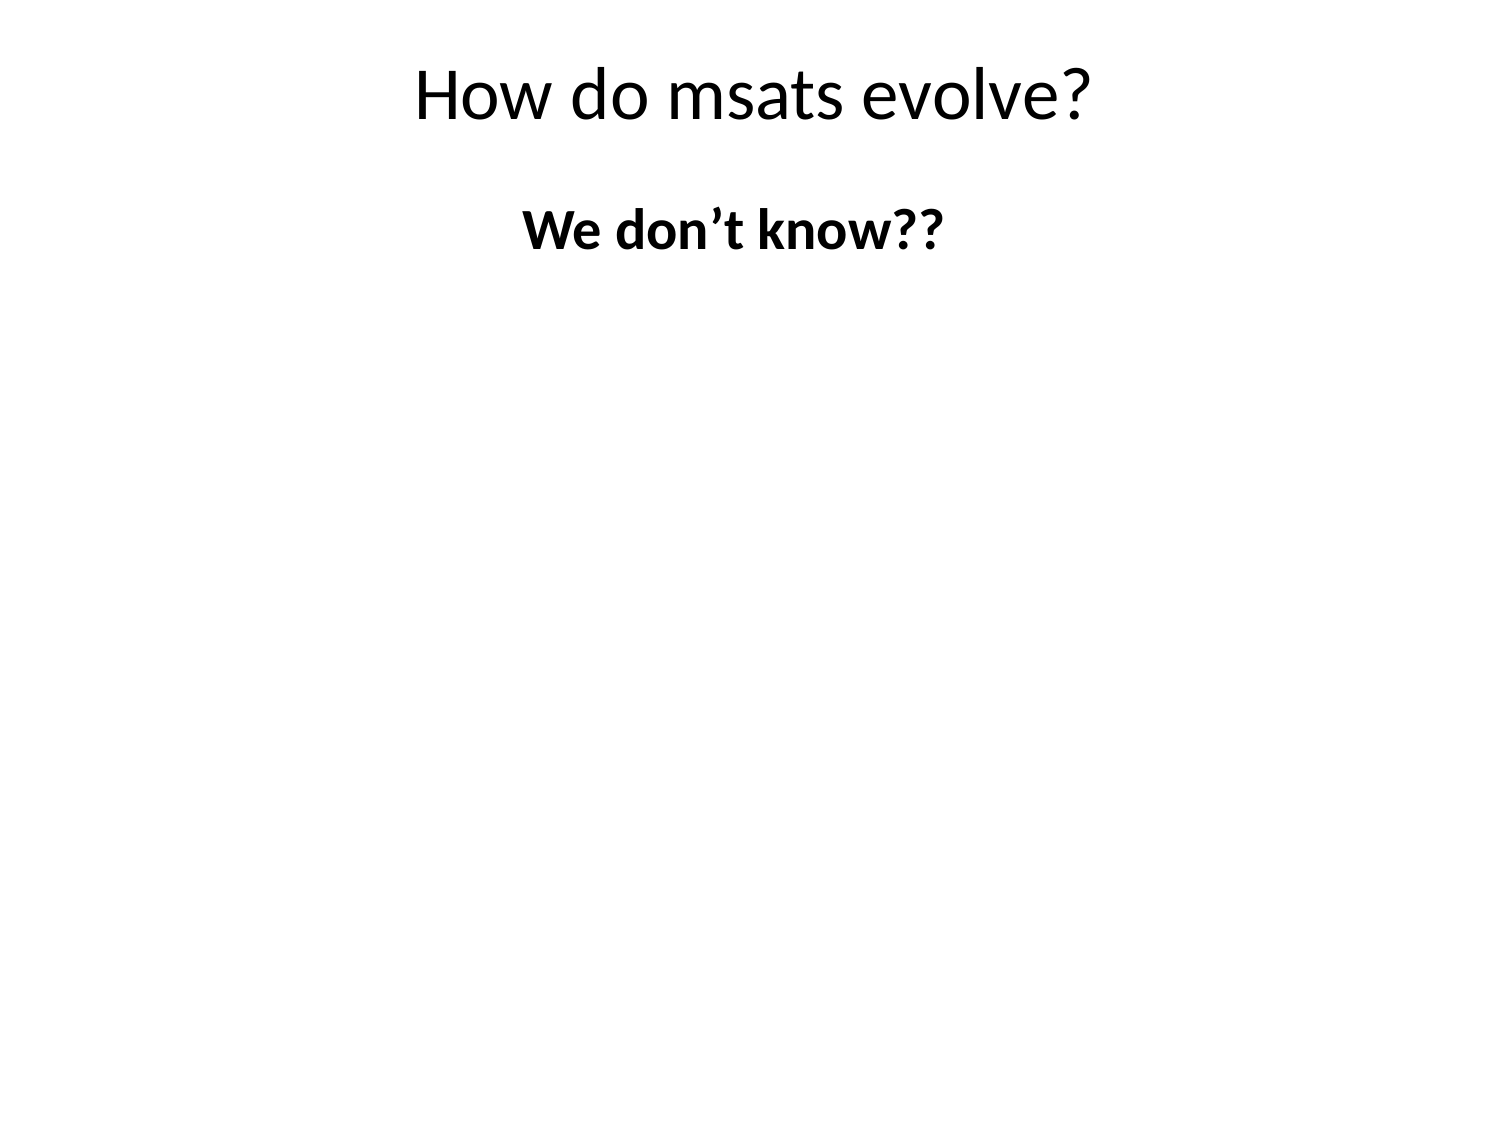

# How do msats evolve?
We don’t know??